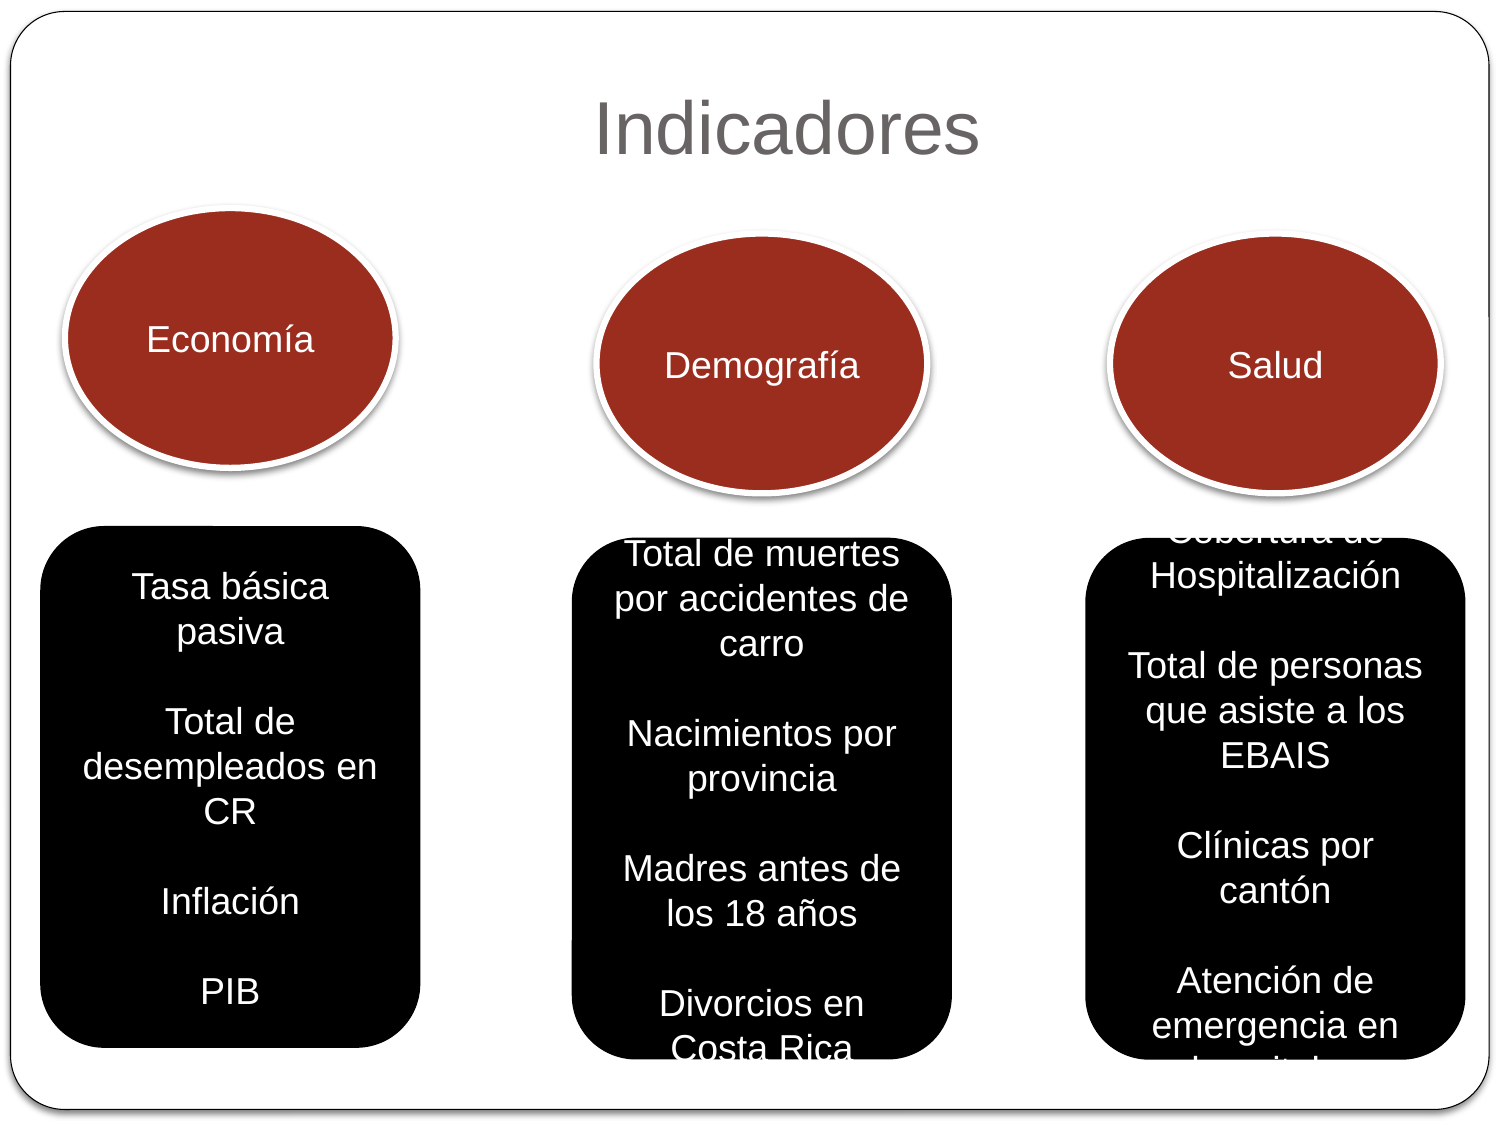

# Indicadores
Economía
Demografía
Salud
Tasa básica pasiva

Total de desempleados en CR

Inflación

PIB
Total de muertes por accidentes de carro

Nacimientos por provincia

Madres antes de los 18 años

Divorcios en Costa Rica
Cobertura de Hospitalización

Total de personas que asiste a los EBAIS

Clínicas por cantón

Atención de emergencia en hospitales